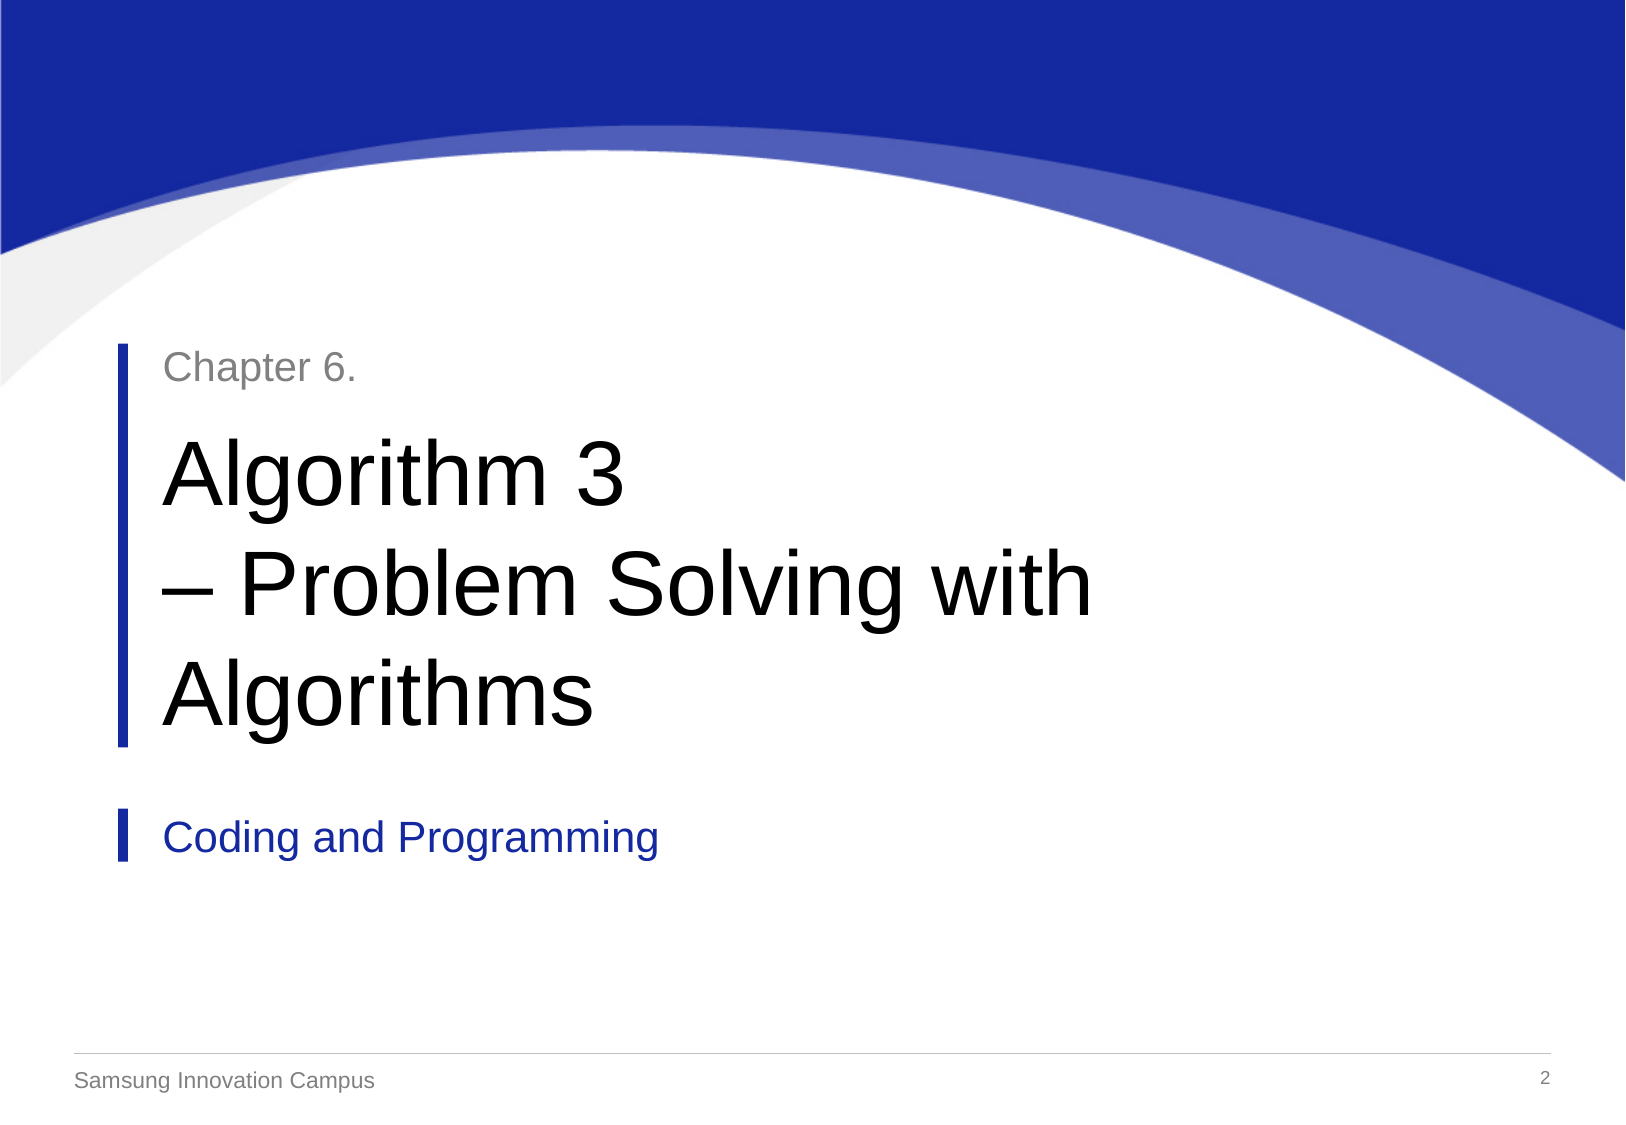

Chapter 6.

Algorithm 3
– Problem Solving with Algorithms

Coding and Programming